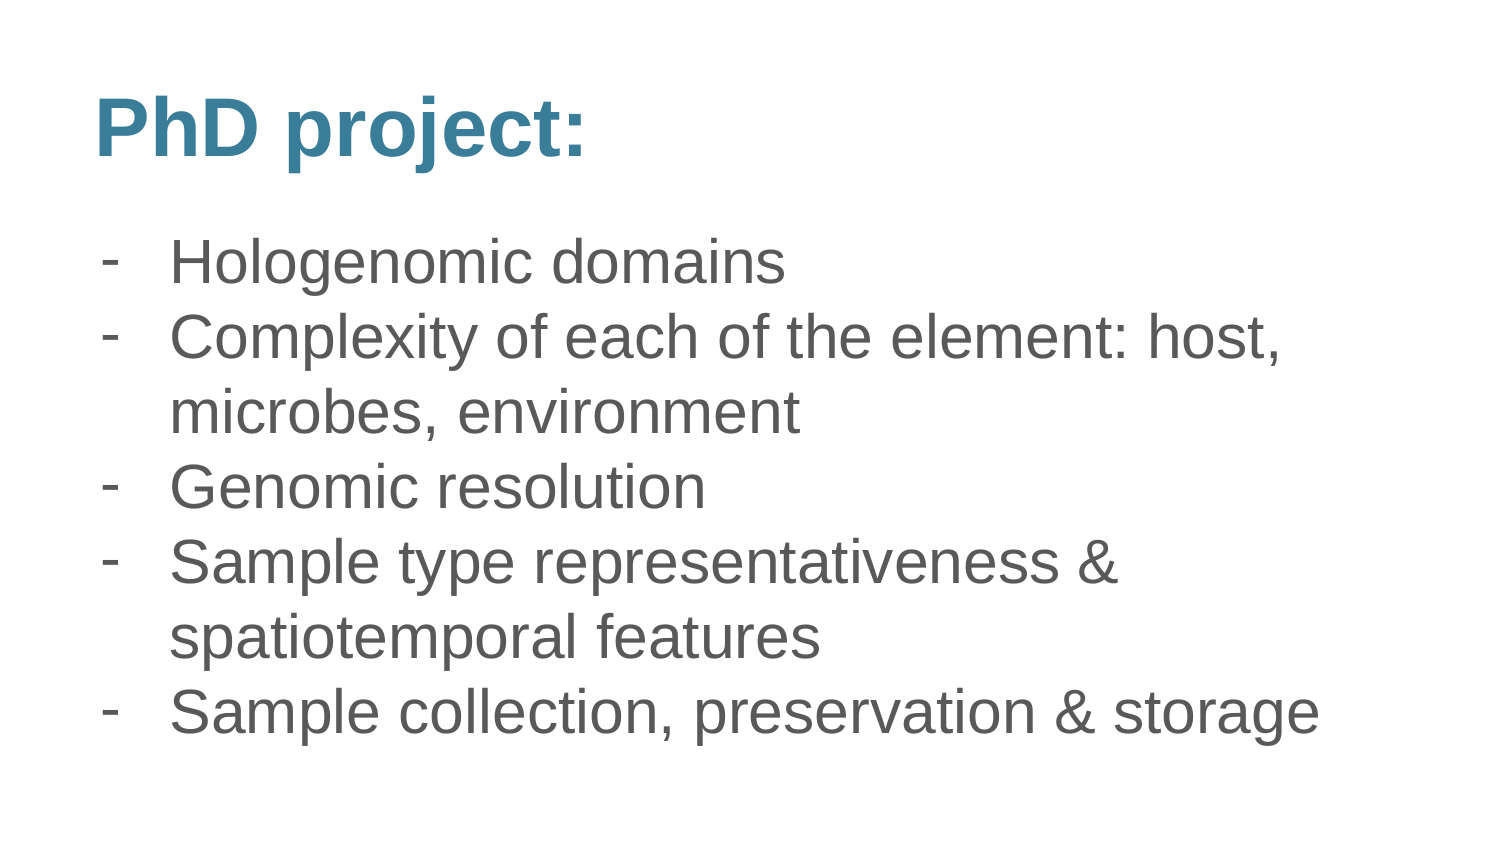

PhD project:

Hologenomic domains
Complexity of each of the element: host, microbes, environment
Genomic resolution
Sample type representativeness & spatiotemporal features
Sample collection, preservation & storage